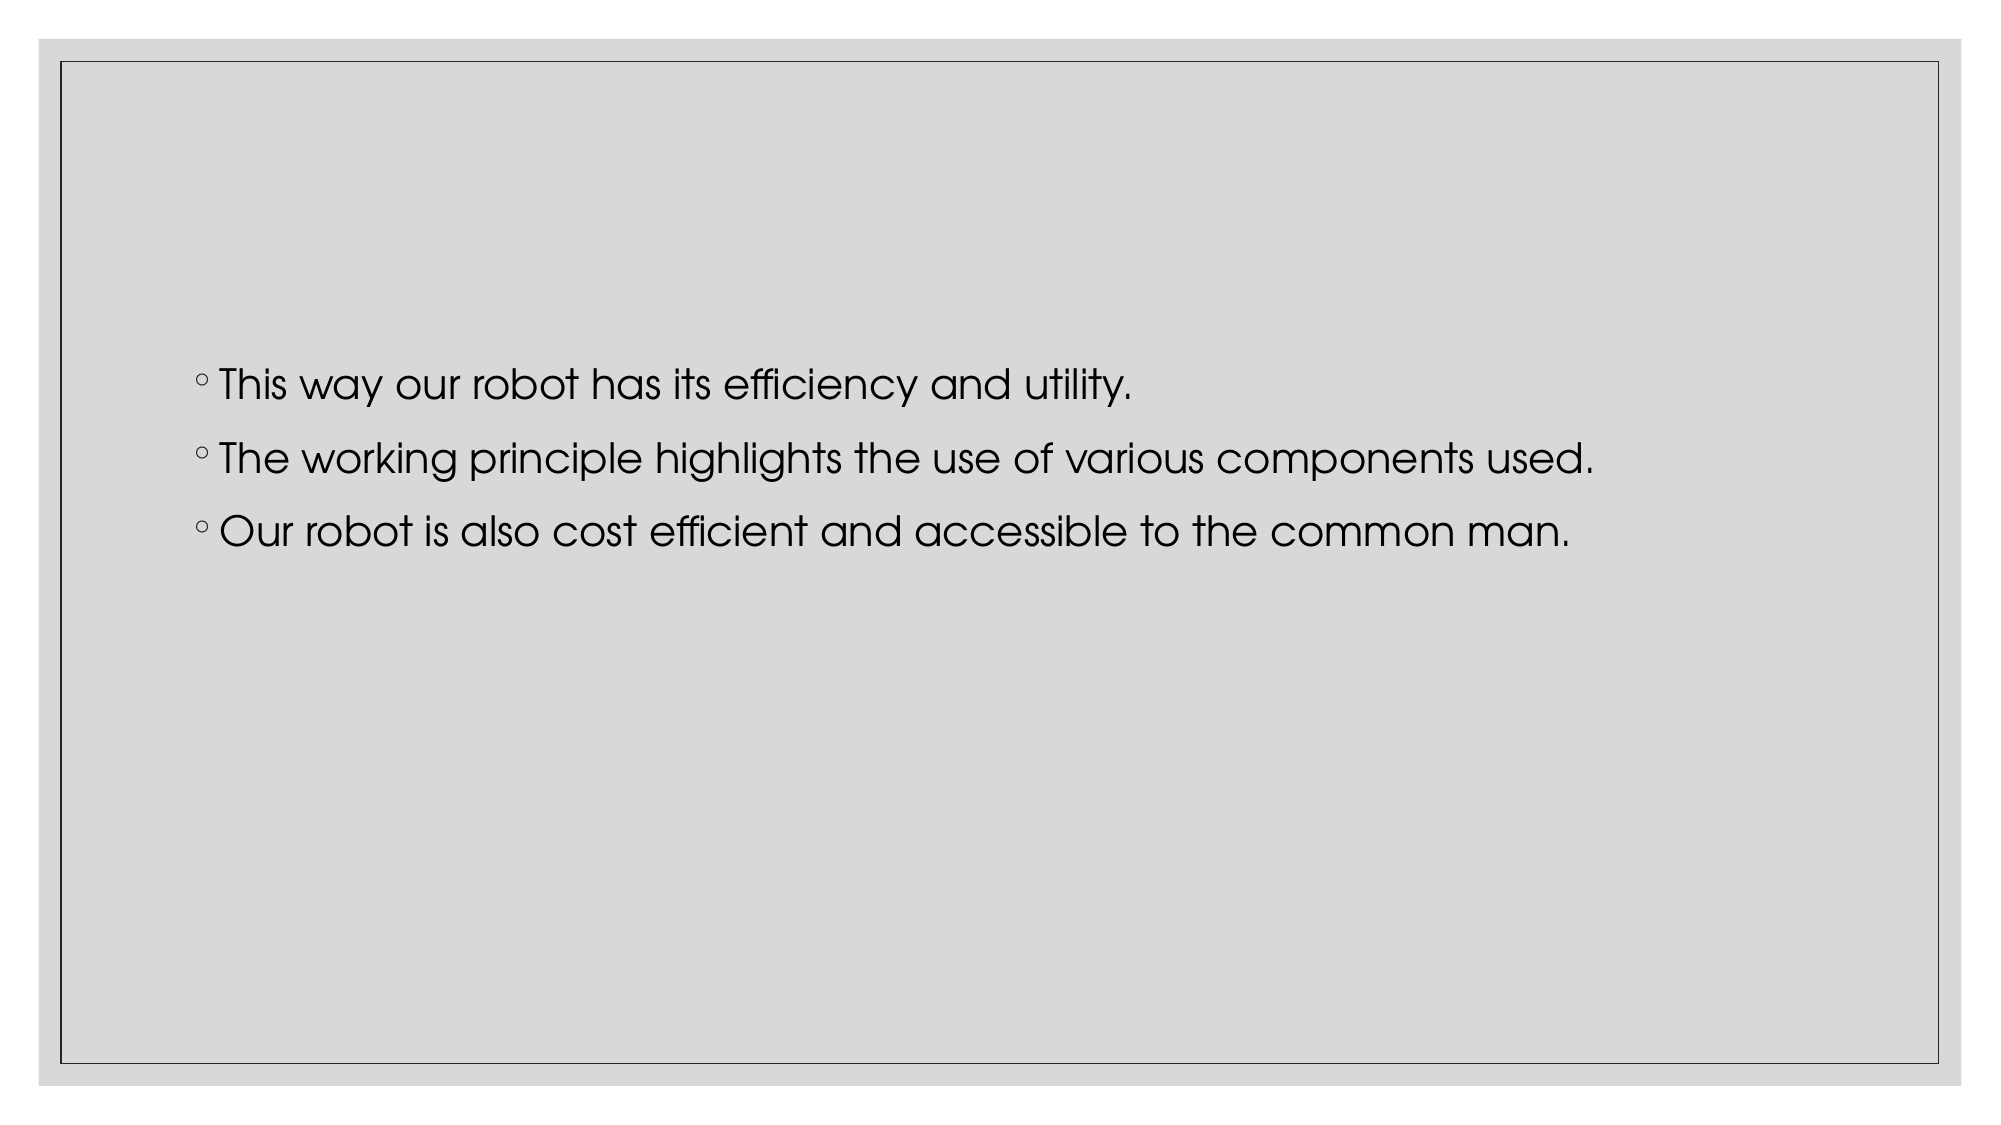

This way our robot has its efficiency and utility.
The working principle highlights the use of various components used.
Our robot is also cost efficient and accessible to the common man.